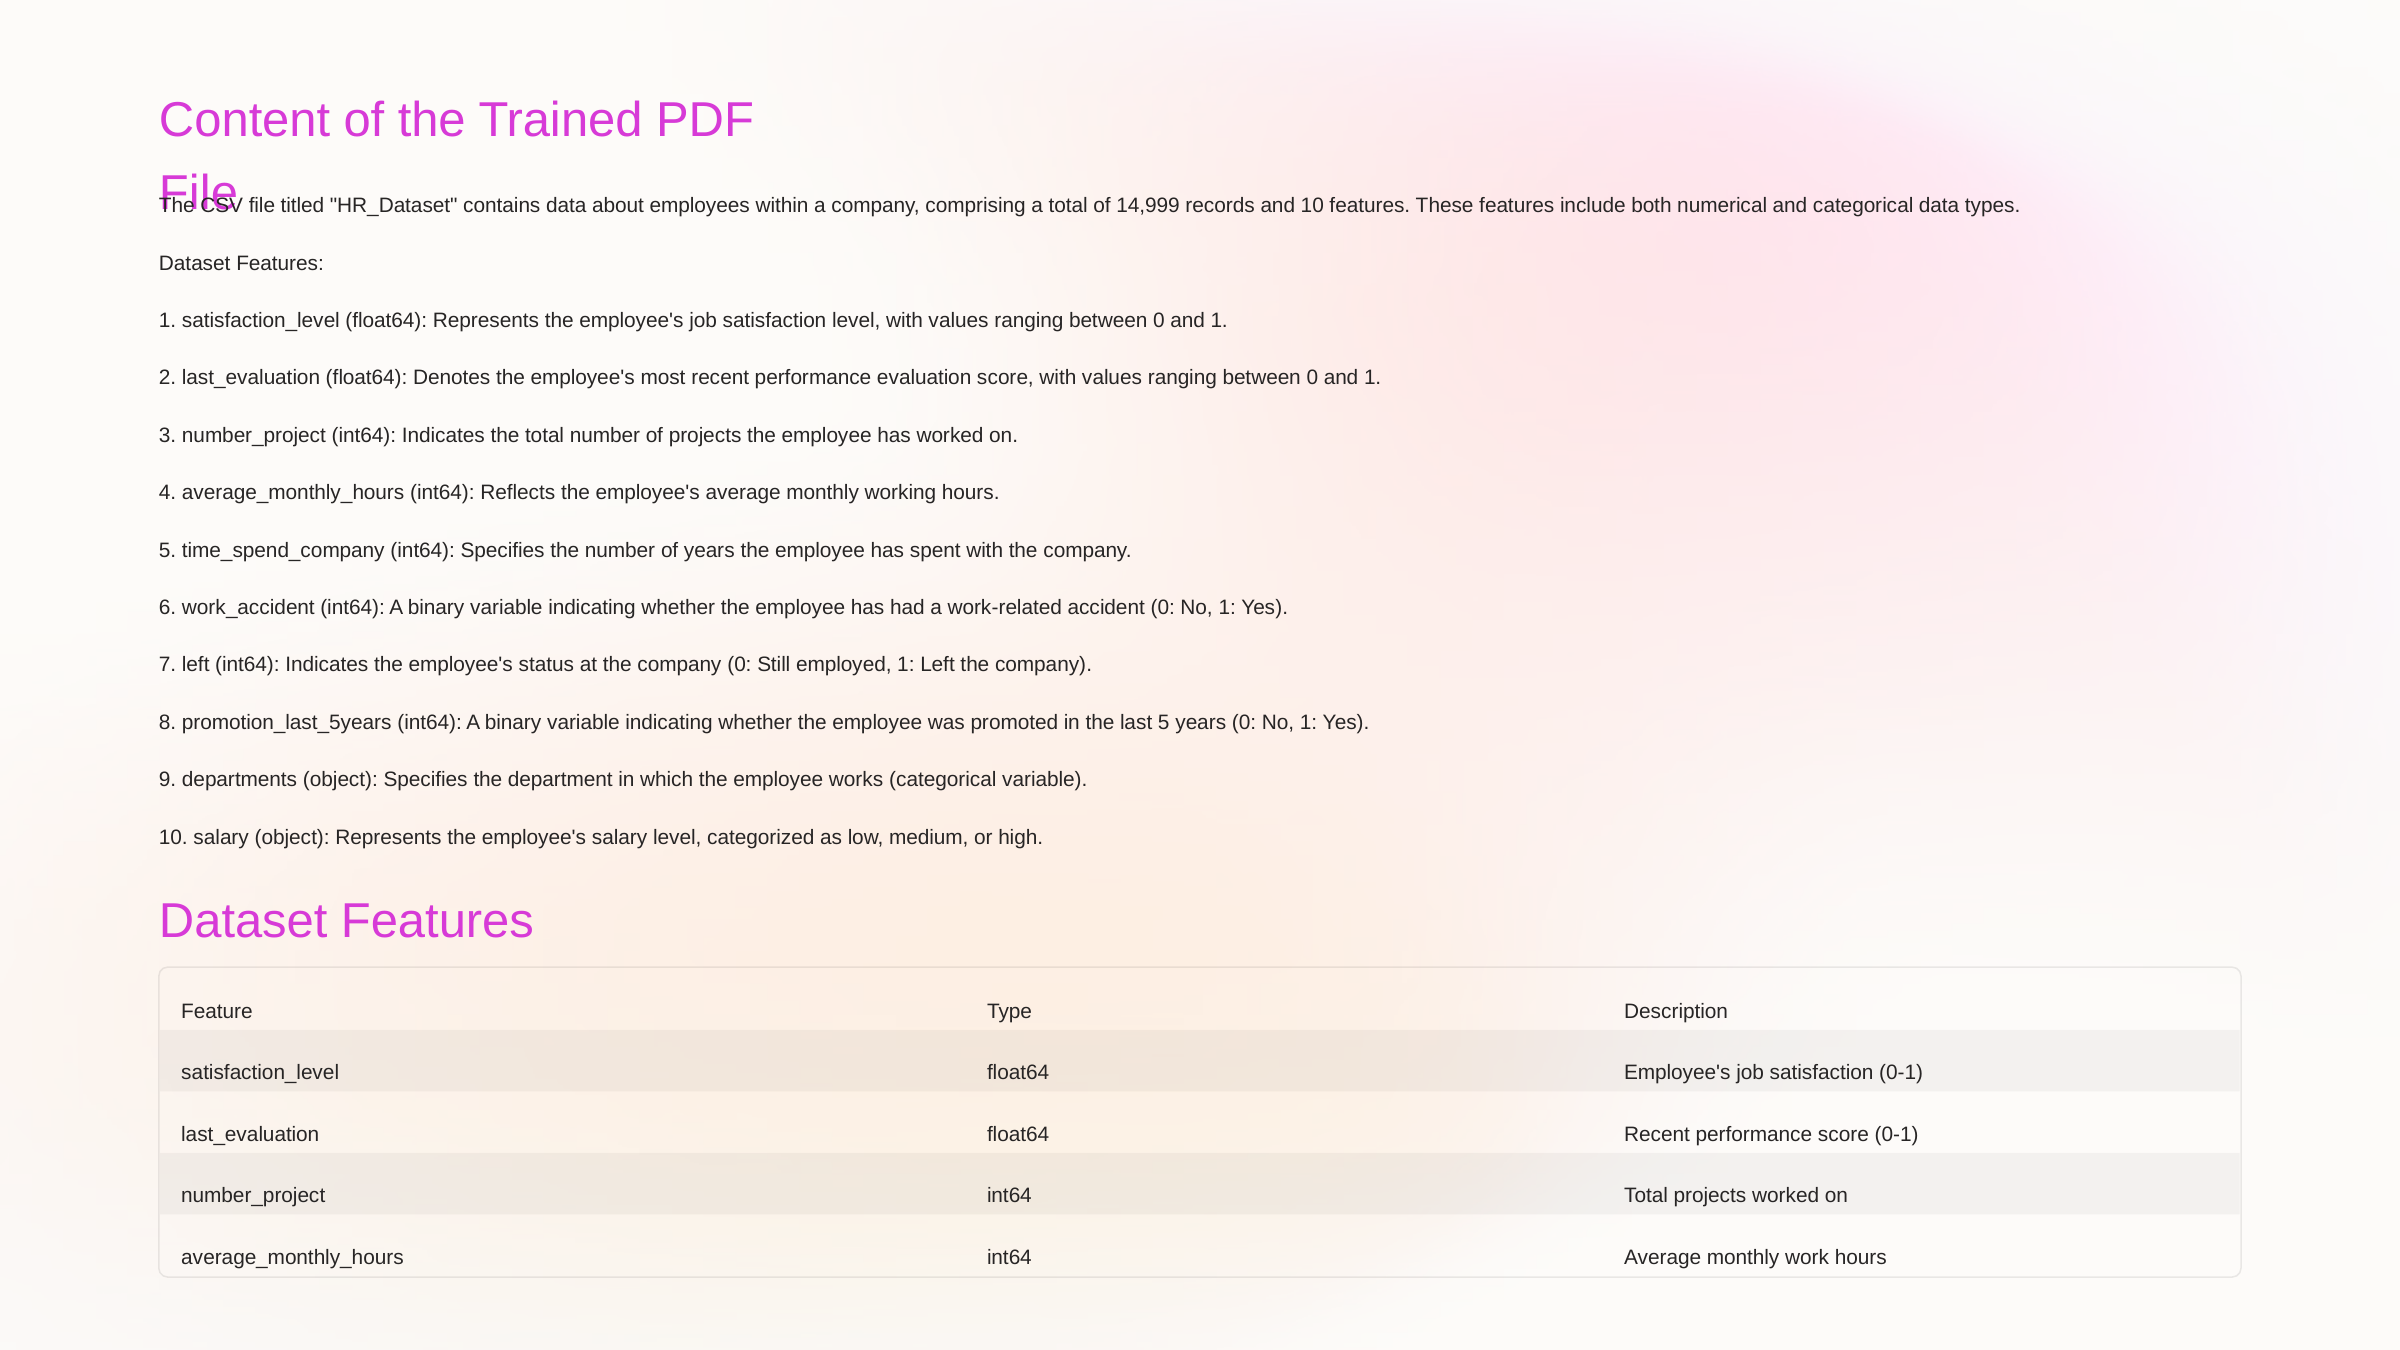

Content of the Trained PDF File
The CSV file titled "HR_Dataset" contains data about employees within a company, comprising a total of 14,999 records and 10 features. These features include both numerical and categorical data types.
Dataset Features:
1. satisfaction_level (float64): Represents the employee's job satisfaction level, with values ranging between 0 and 1.
2. last_evaluation (float64): Denotes the employee's most recent performance evaluation score, with values ranging between 0 and 1.
3. number_project (int64): Indicates the total number of projects the employee has worked on.
4. average_monthly_hours (int64): Reflects the employee's average monthly working hours.
5. time_spend_company (int64): Specifies the number of years the employee has spent with the company.
6. work_accident (int64): A binary variable indicating whether the employee has had a work-related accident (0: No, 1: Yes).
7. left (int64): Indicates the employee's status at the company (0: Still employed, 1: Left the company).
8. promotion_last_5years (int64): A binary variable indicating whether the employee was promoted in the last 5 years (0: No, 1: Yes).
9. departments (object): Specifies the department in which the employee works (categorical variable).
10. salary (object): Represents the employee's salary level, categorized as low, medium, or high.
Dataset Features

Feature
Type
Description

satisfaction_level
float64
Employee's job satisfaction (0-1)

last_evaluation
float64
Recent performance score (0-1)

number_project
int64
Total projects worked on

average_monthly_hours
int64
Average monthly work hours